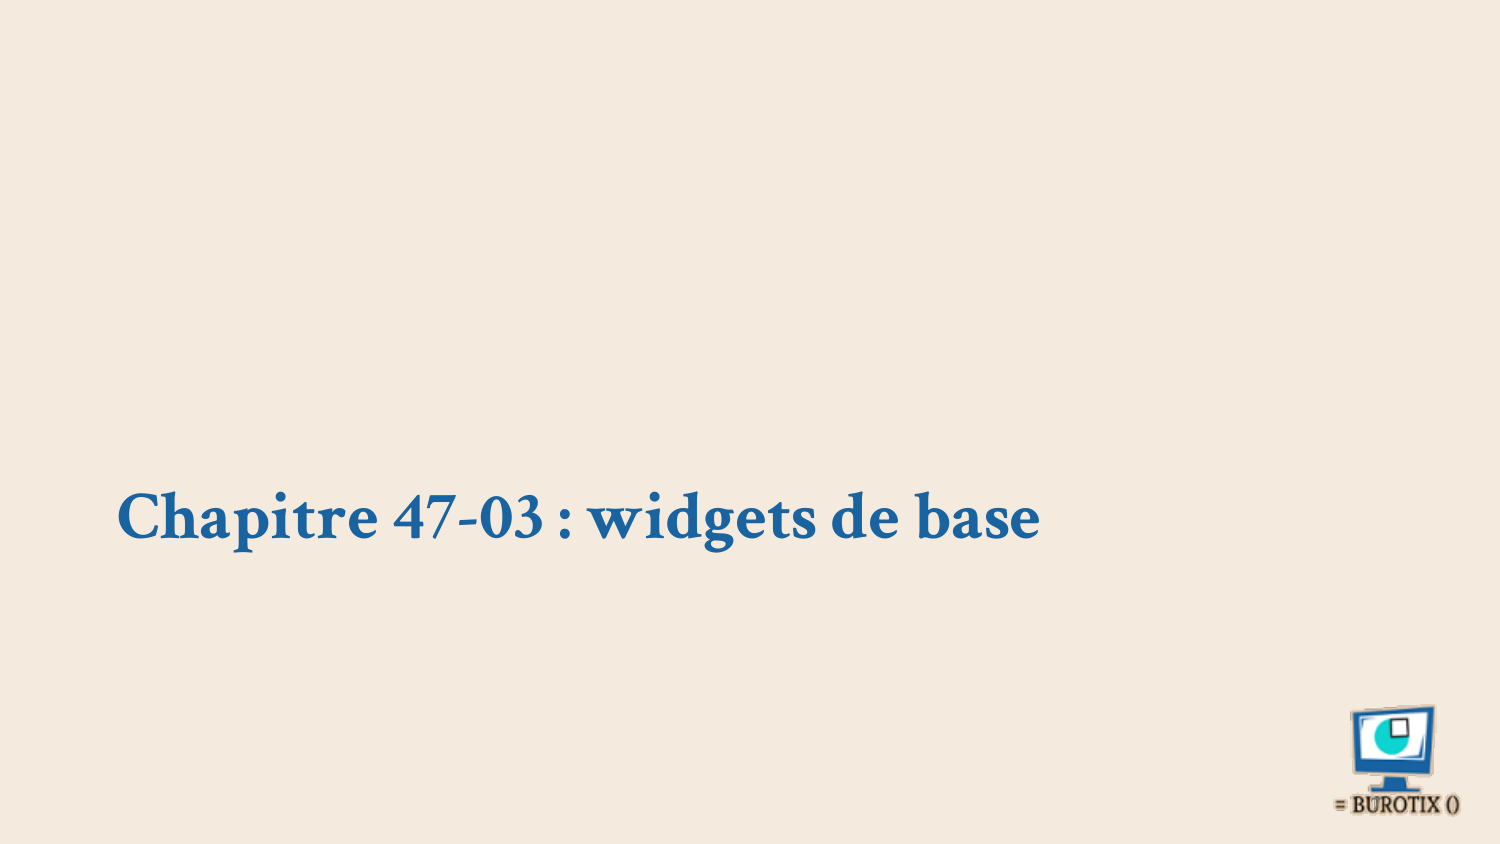

# Chapitre 47-03 : widgets de base

7